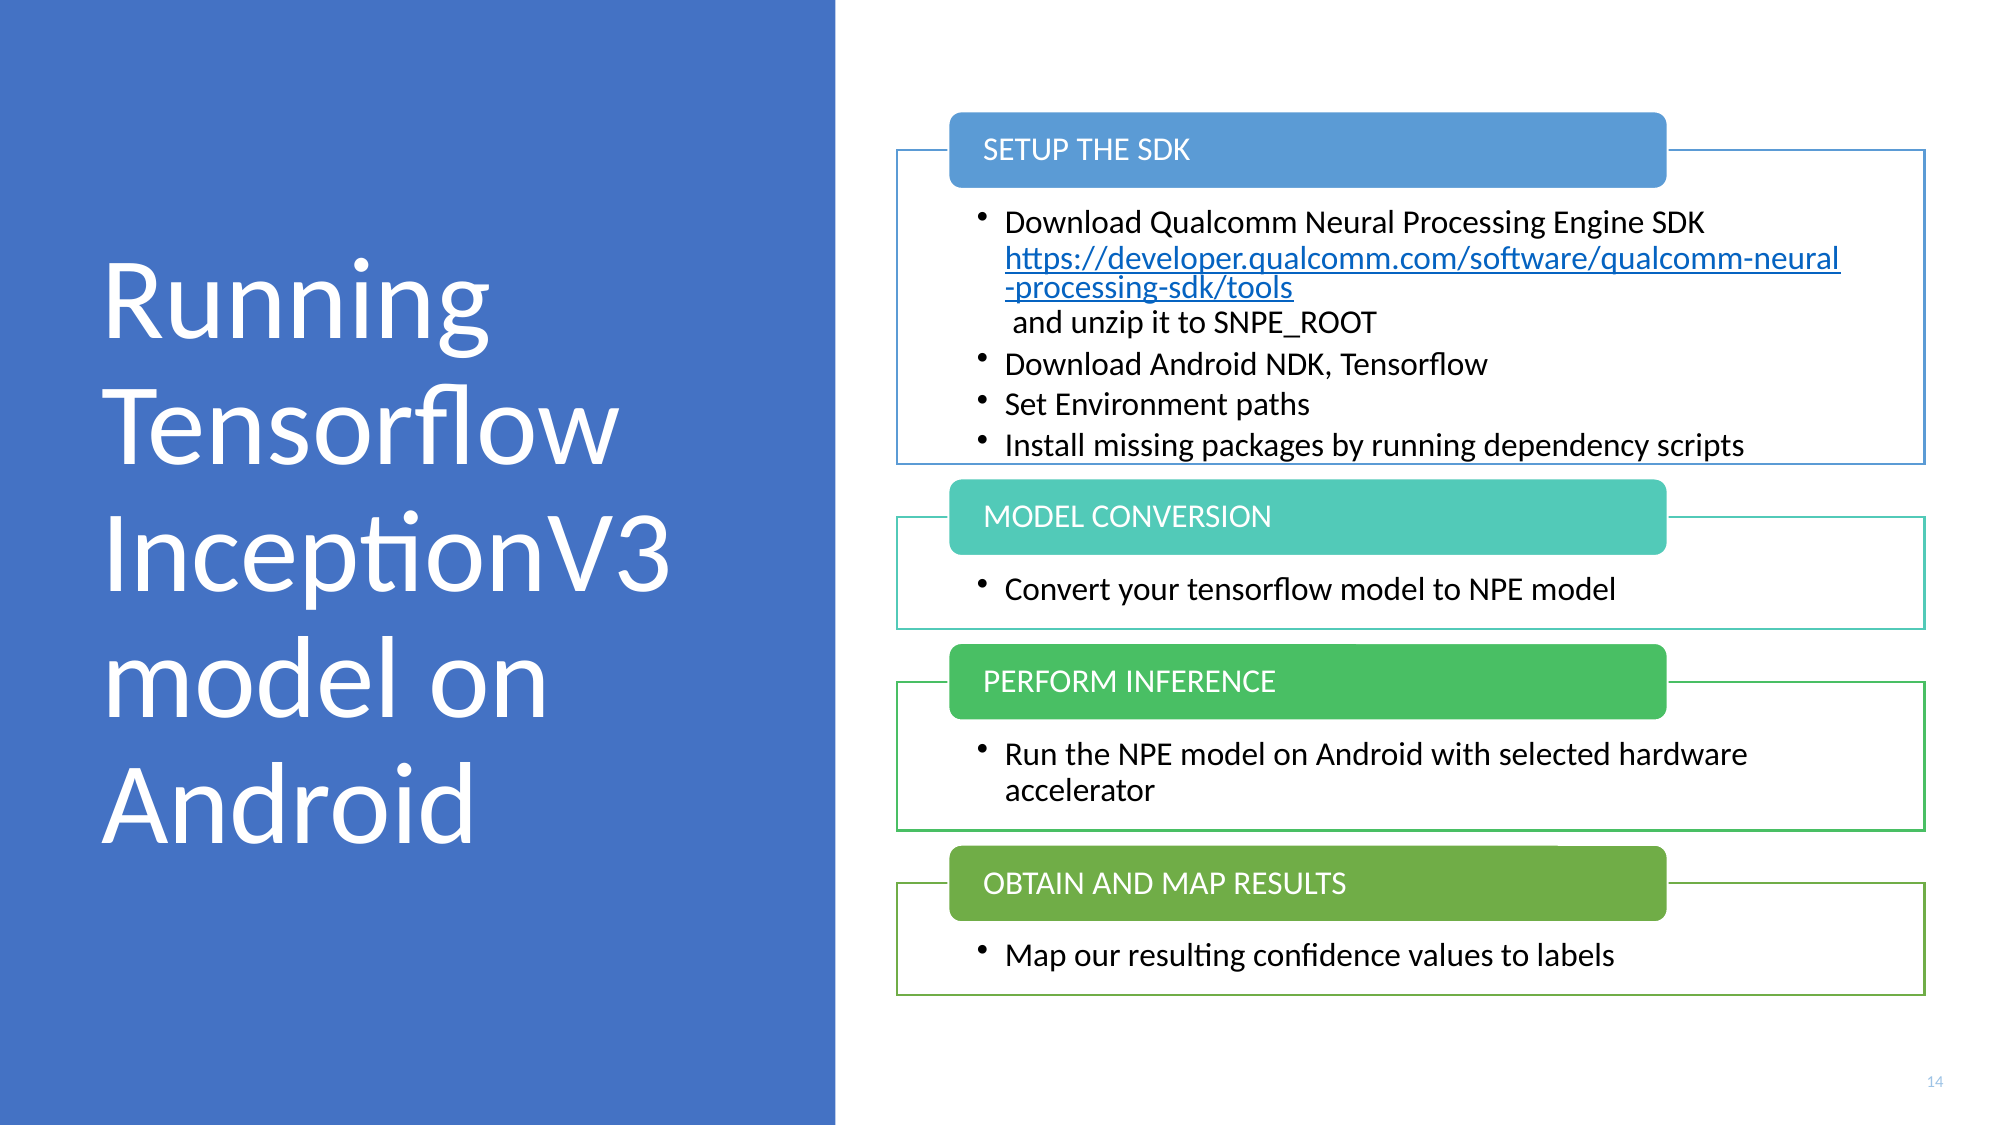

# Running Tensorflow InceptionV3 model on Android
Download Qualcomm Neural Processing Engine SDK https://developer.qualcomm.com/software/qualcomm-neural-processing-sdk/tools and unzip it to SNPE_ROOT
Download Android NDK, Tensorflow
Set Environment paths
Install missing packages by running dependency scripts
SETUP THE SDK
Convert your tensorflow model to NPE model
MODEL CONVERSION
Run the NPE model on Android with selected hardware accelerator
PERFORM INFERENCE
Map our resulting confidence values to labels
OBTAIN AND MAP RESULTS